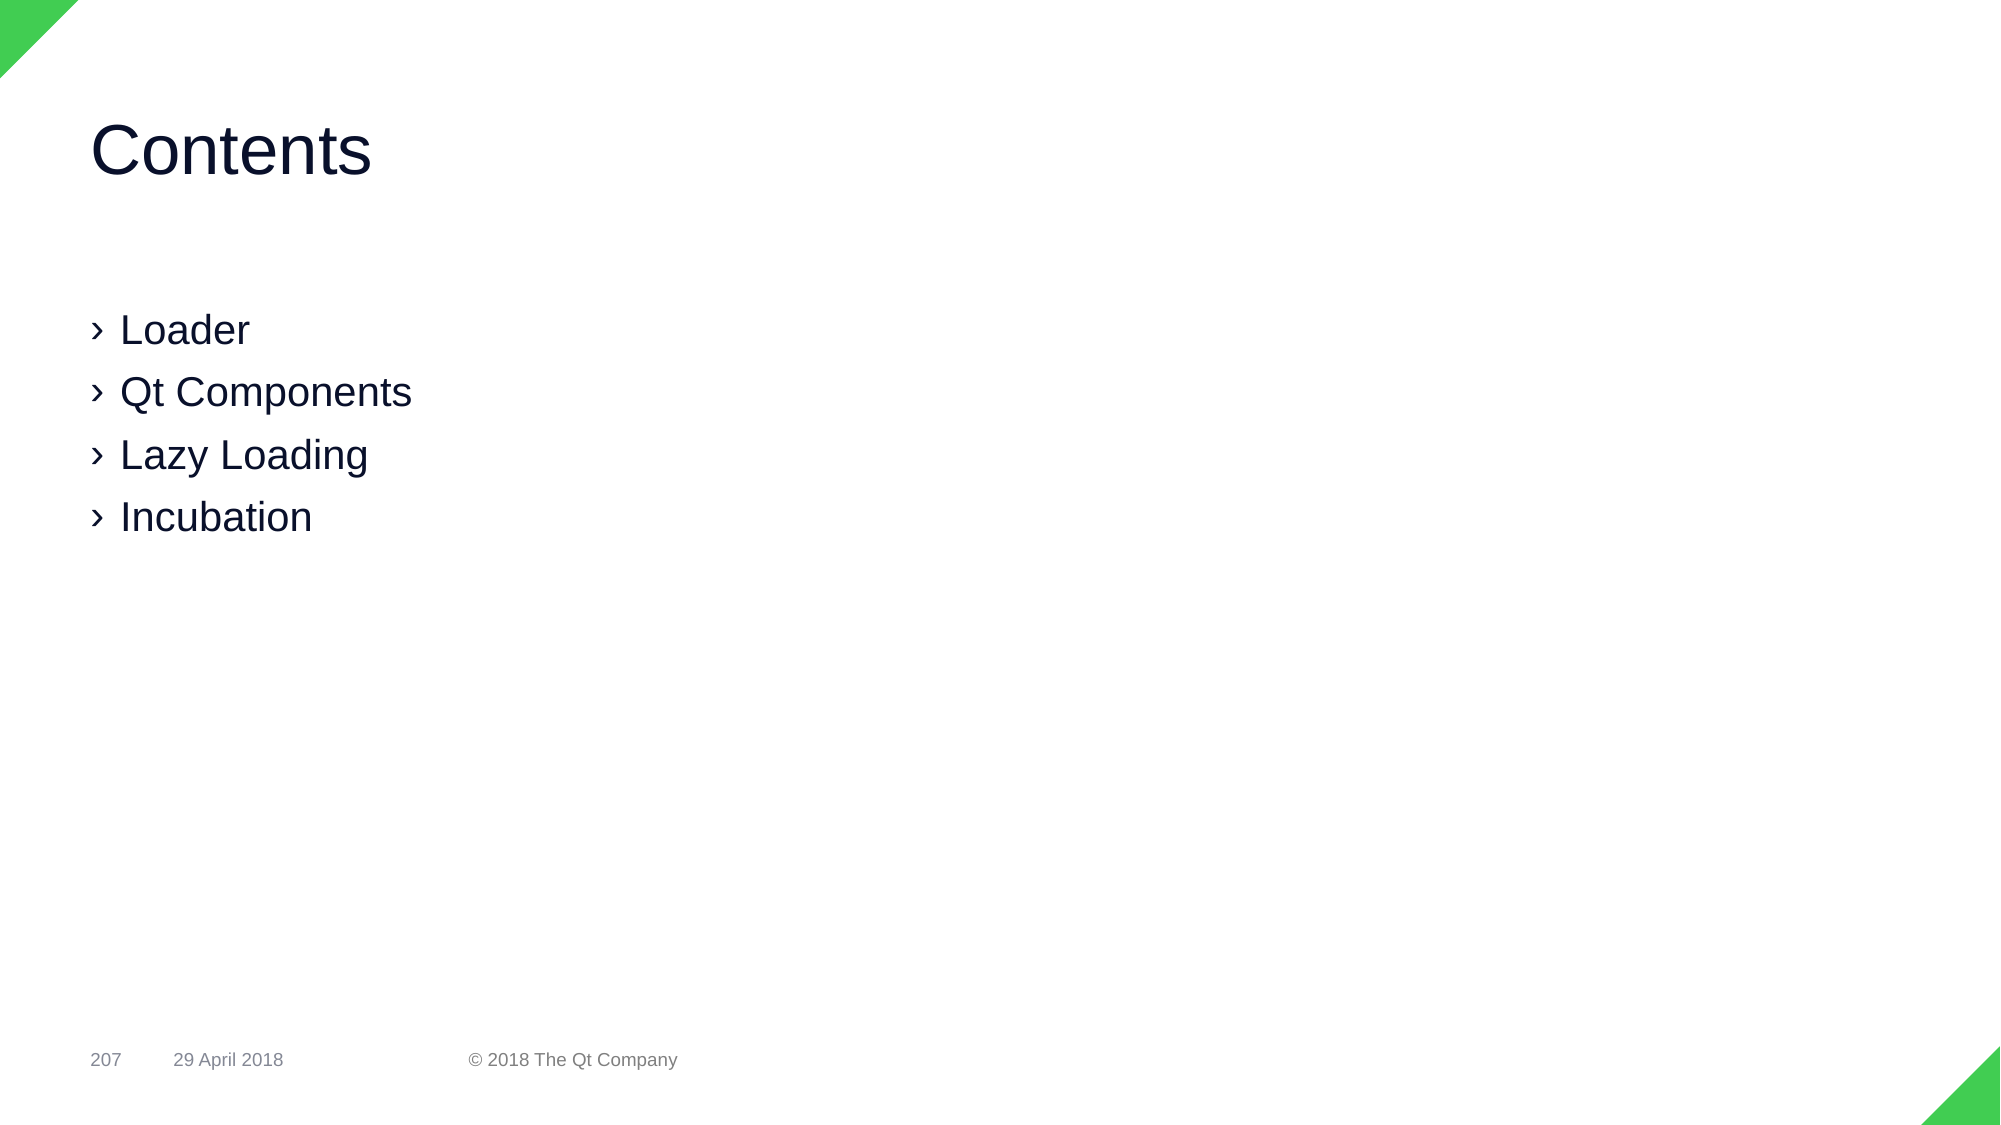

# Contents
Loader
Qt Components
Lazy Loading
Incubation

207
© 2018 The Qt Company
29 April 2018